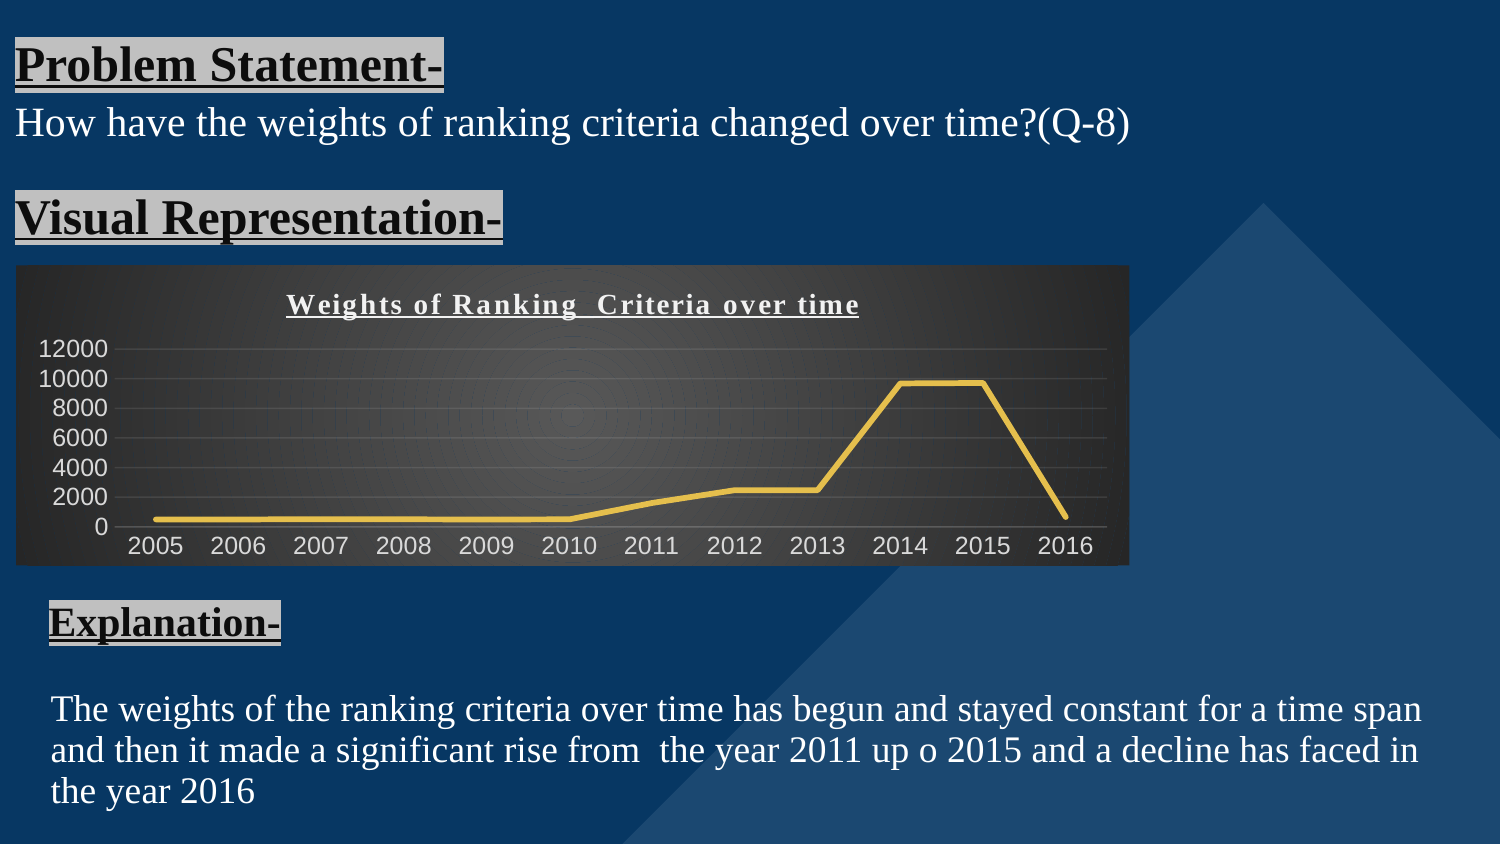

Problem Statement-
How have the weights of ranking criteria changed over time?(Q-8)
Visual Representation-

### Chart: Weights of Ranking_Criteria over time

| Category | Total_rank |
|---|---|
| 2005 | 497.0 |
| 2006 | 497.0 |
| 2007 | 511.0 |
| 2008 | 504.0 |
| 2009 | 497.0 |
| 2010 | 504.0 |
| 2011 | 1607.0 |
| 2012 | 2473.0 |
| 2013 | 2472.0 |
| 2014 | 9678.0 |
| 2015 | 9712.0 |
| 2016 | 660.0 |
Explanation-
| The weights of the ranking criteria over time has begun and stayed constant for a time span and then it made a significant rise from the year 2011 up o 2015 and a decline has faced in the year 2016 |
| --- |